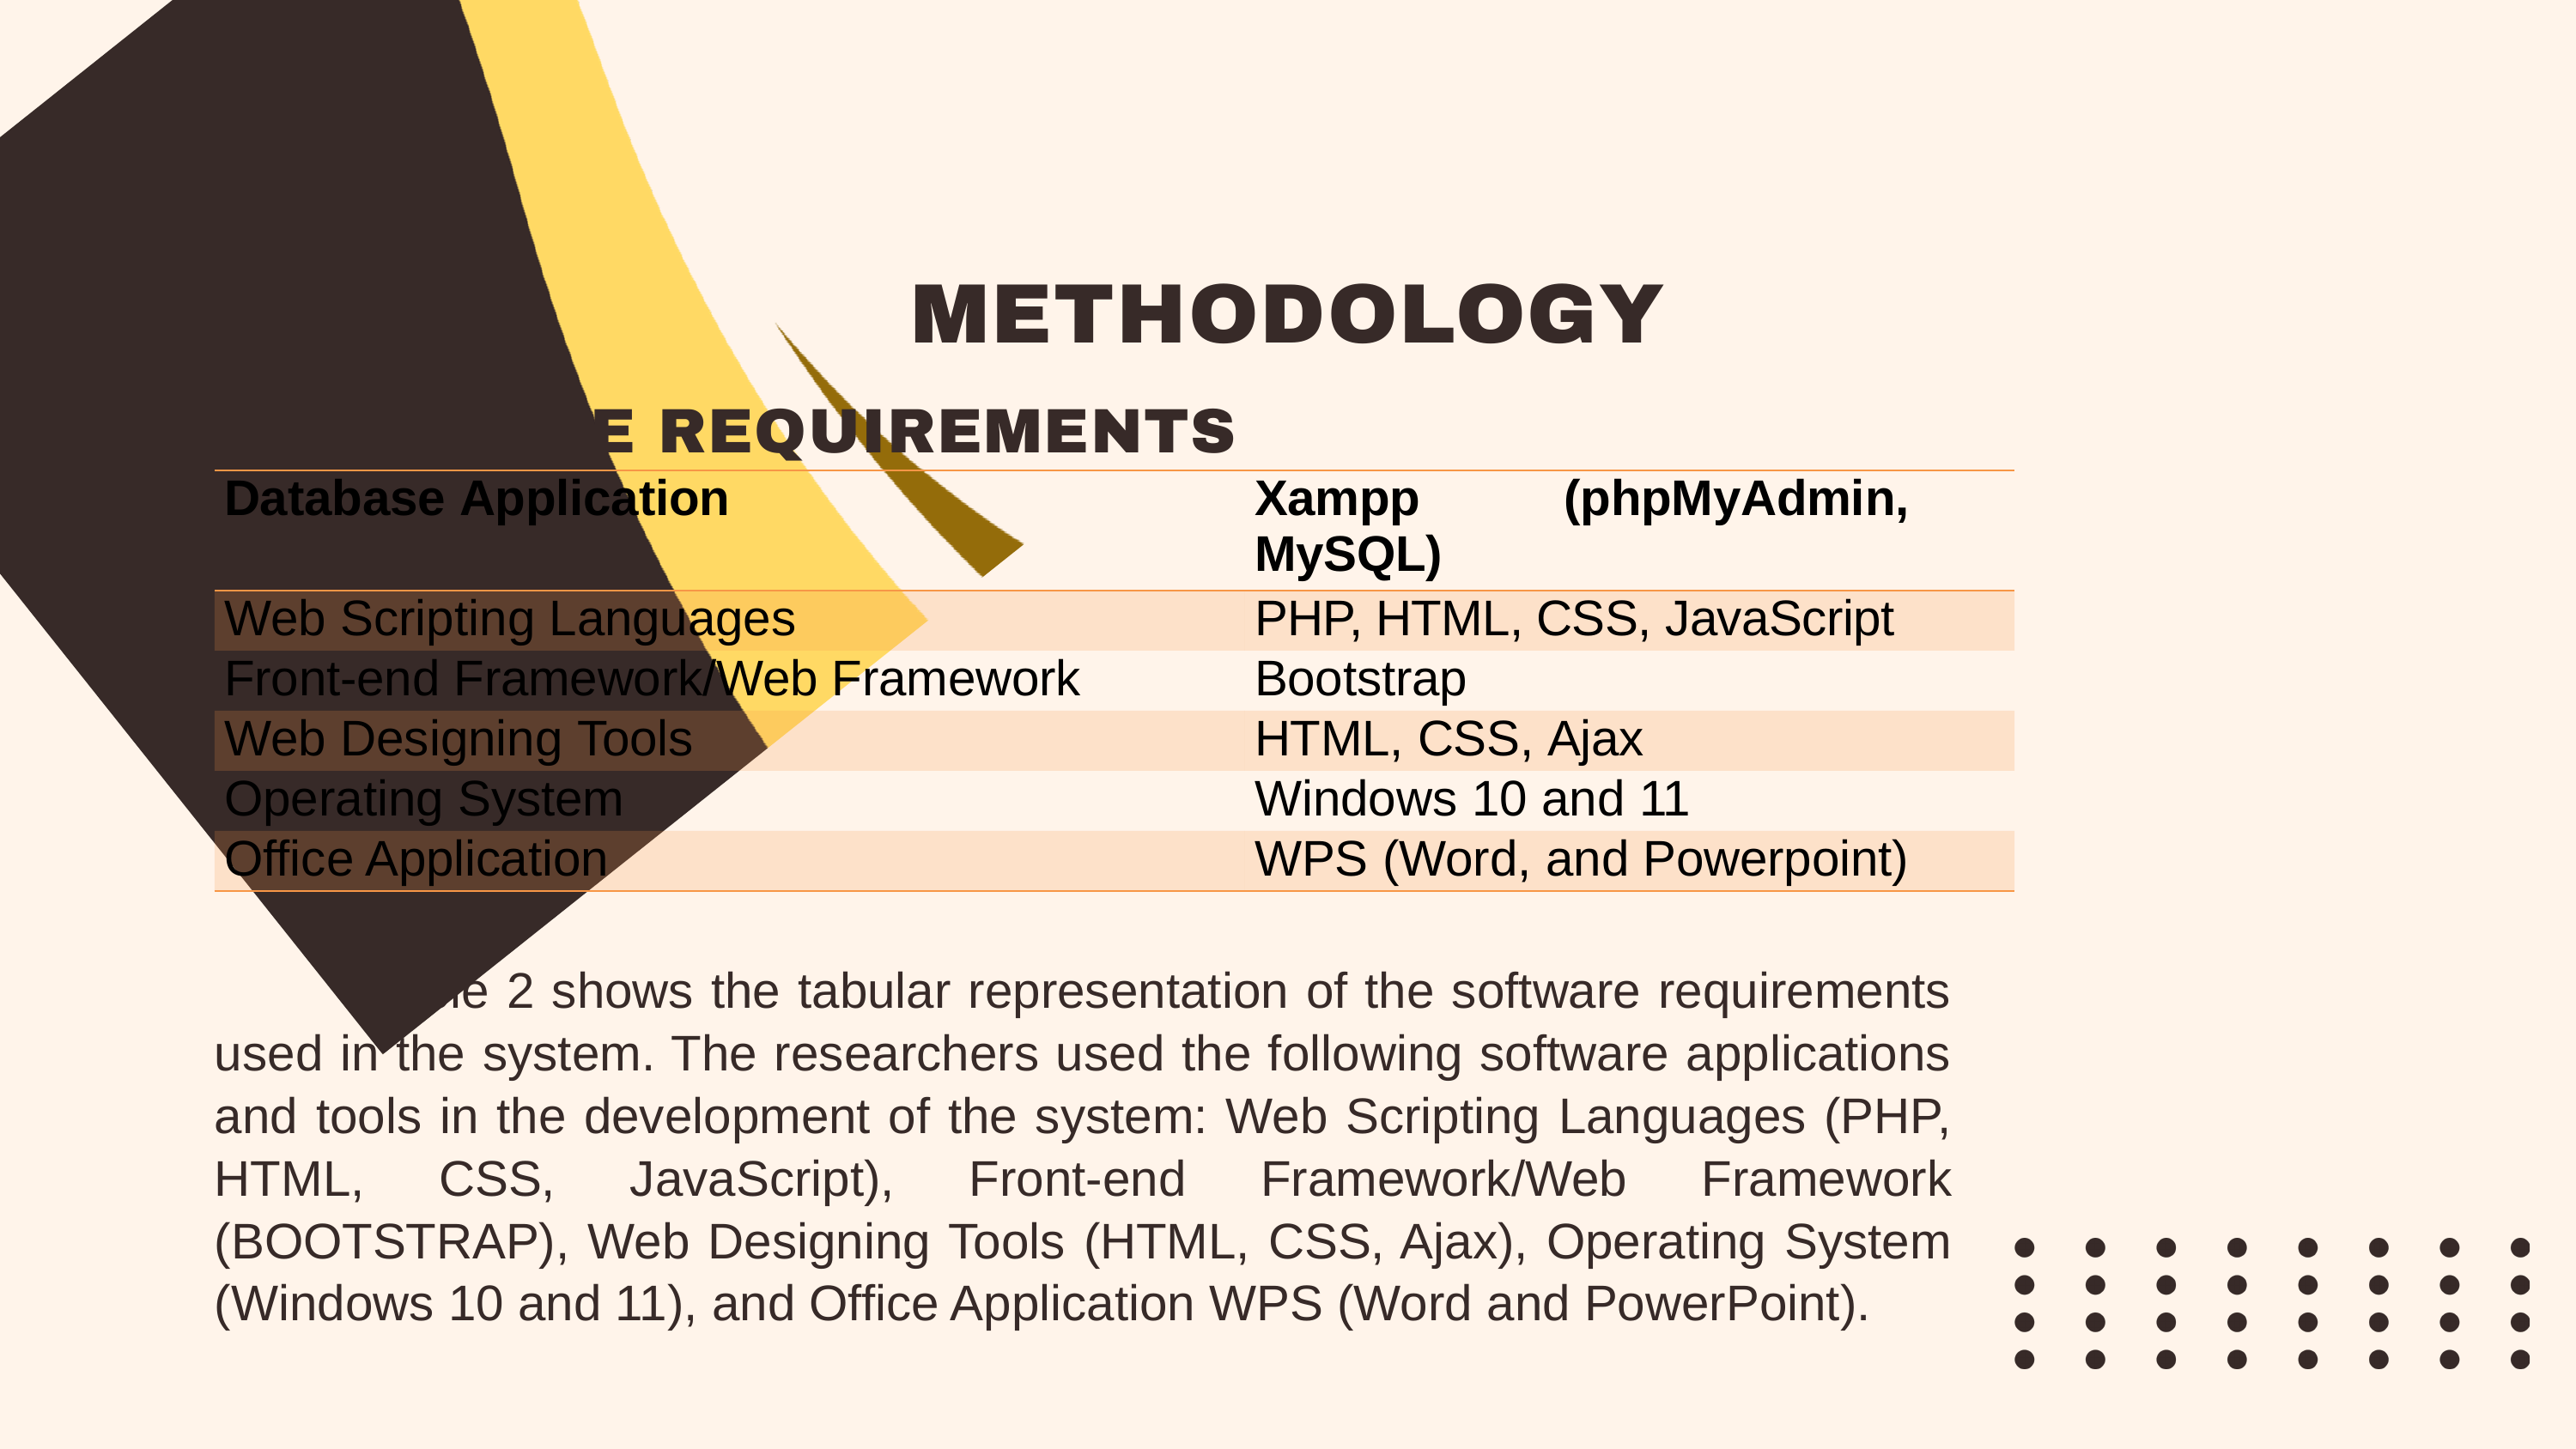

METHODOLOGY
SOFTWARE REQUIREMENTS

| Database Application | Xampp (phpMyAdmin, MySQL) |
| --- | --- |
| Web Scripting Languages | PHP, HTML, CSS, JavaScript |
| Front-end Framework/Web Framework | Bootstrap |
| Web Designing Tools | HTML, CSS, Ajax |
| Operating System | Windows 10 and 11 |
| Office Application | WPS (Word, and Powerpoint) |
         Table 2 shows the tabular representation of the software requirements used in the system. The researchers used the following software applications and tools in the development of the system: Web Scripting Languages (PHP, HTML, CSS, JavaScript), Front-end Framework/Web Framework (BOOTSTRAP), Web Designing Tools (HTML, CSS, Ajax), Operating System (Windows 10 and 11), and Office Application WPS (Word and PowerPoint).